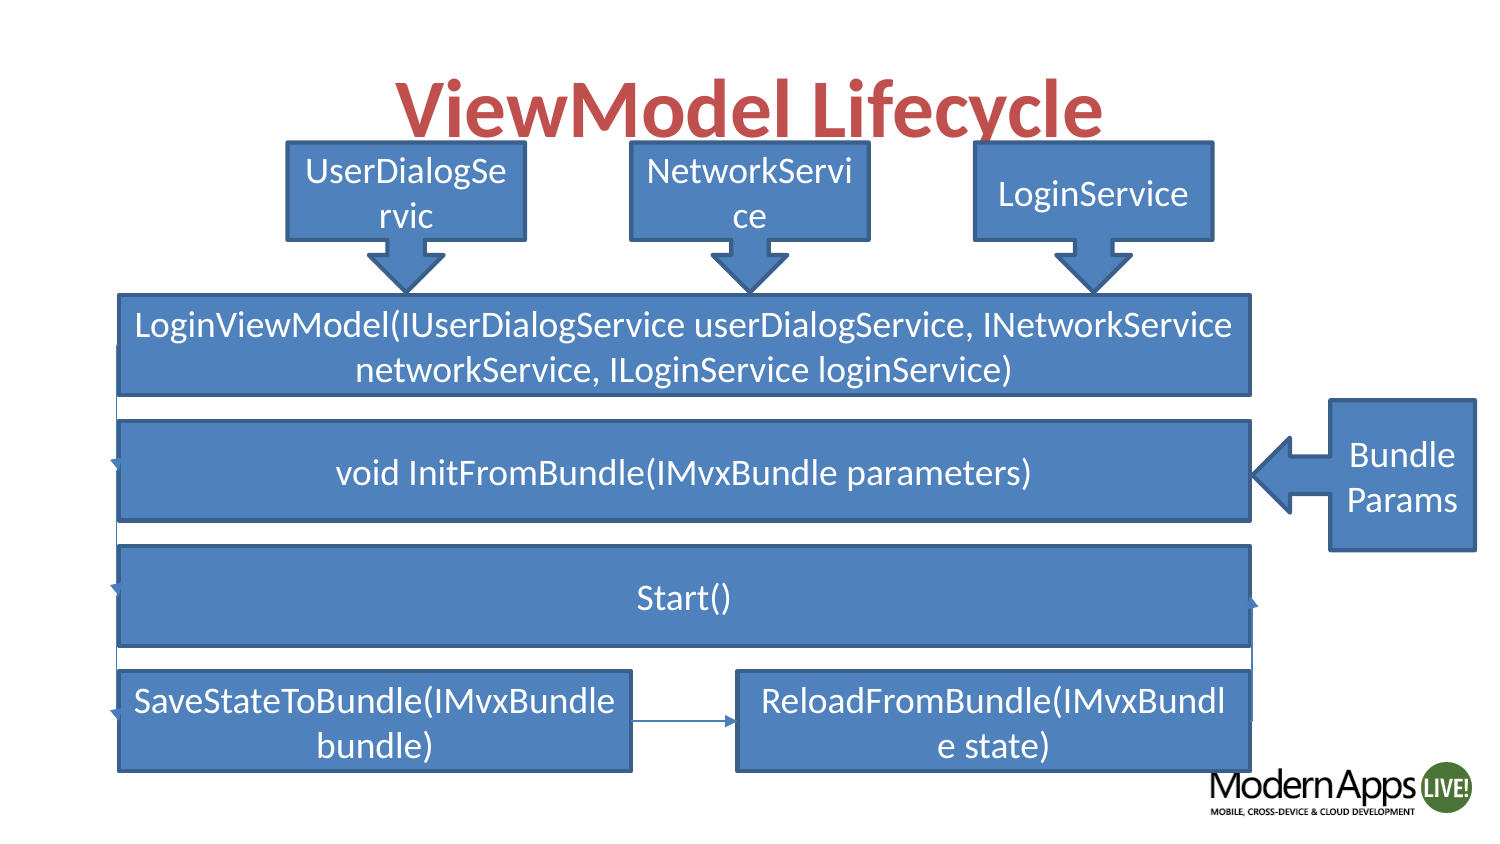

# ViewModel Lifecycle
UserDialogServic
NetworkService
LoginService
LoginViewModel(IUserDialogService userDialogService, INetworkService networkService, ILoginService loginService)
Bundle Params
void InitFromBundle(IMvxBundle parameters)
Start()
SaveStateToBundle(IMvxBundle bundle)
ReloadFromBundle(IMvxBundle state)